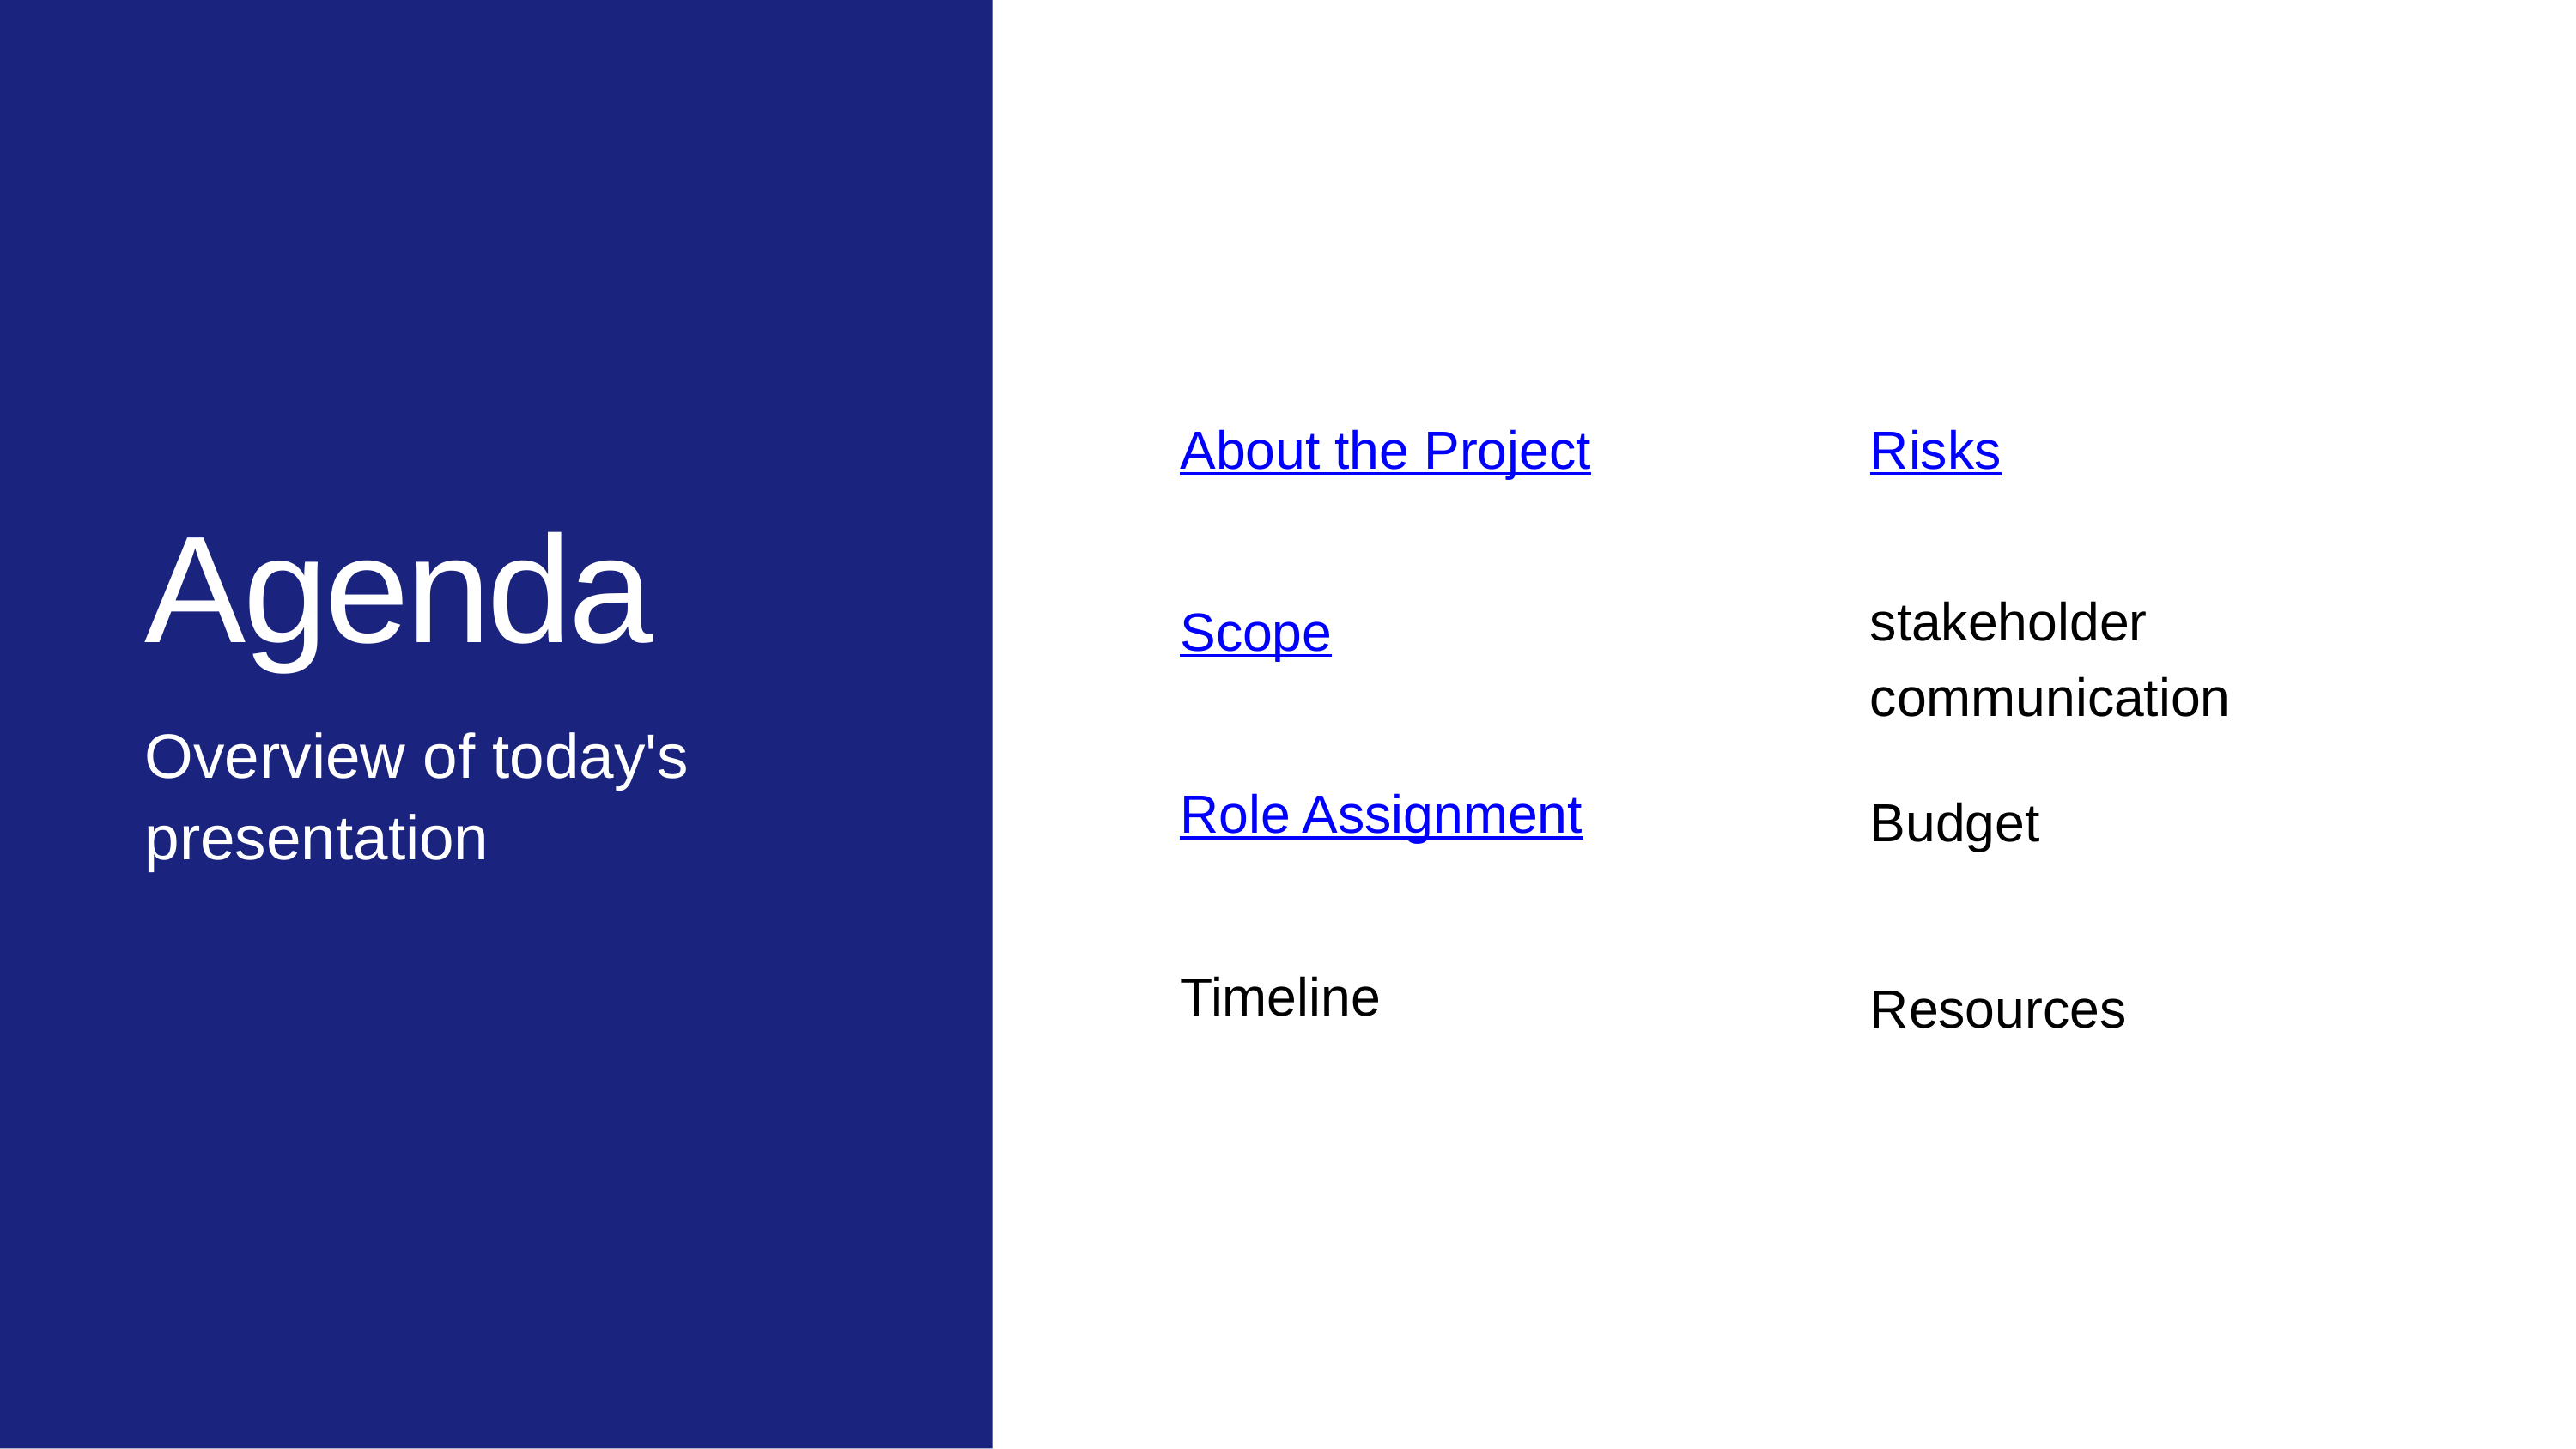

About the Project
Risks
Agenda
Overview of today's presentation
stakeholder communication
Scope
Role Assignment
Budget
Timeline
Resources